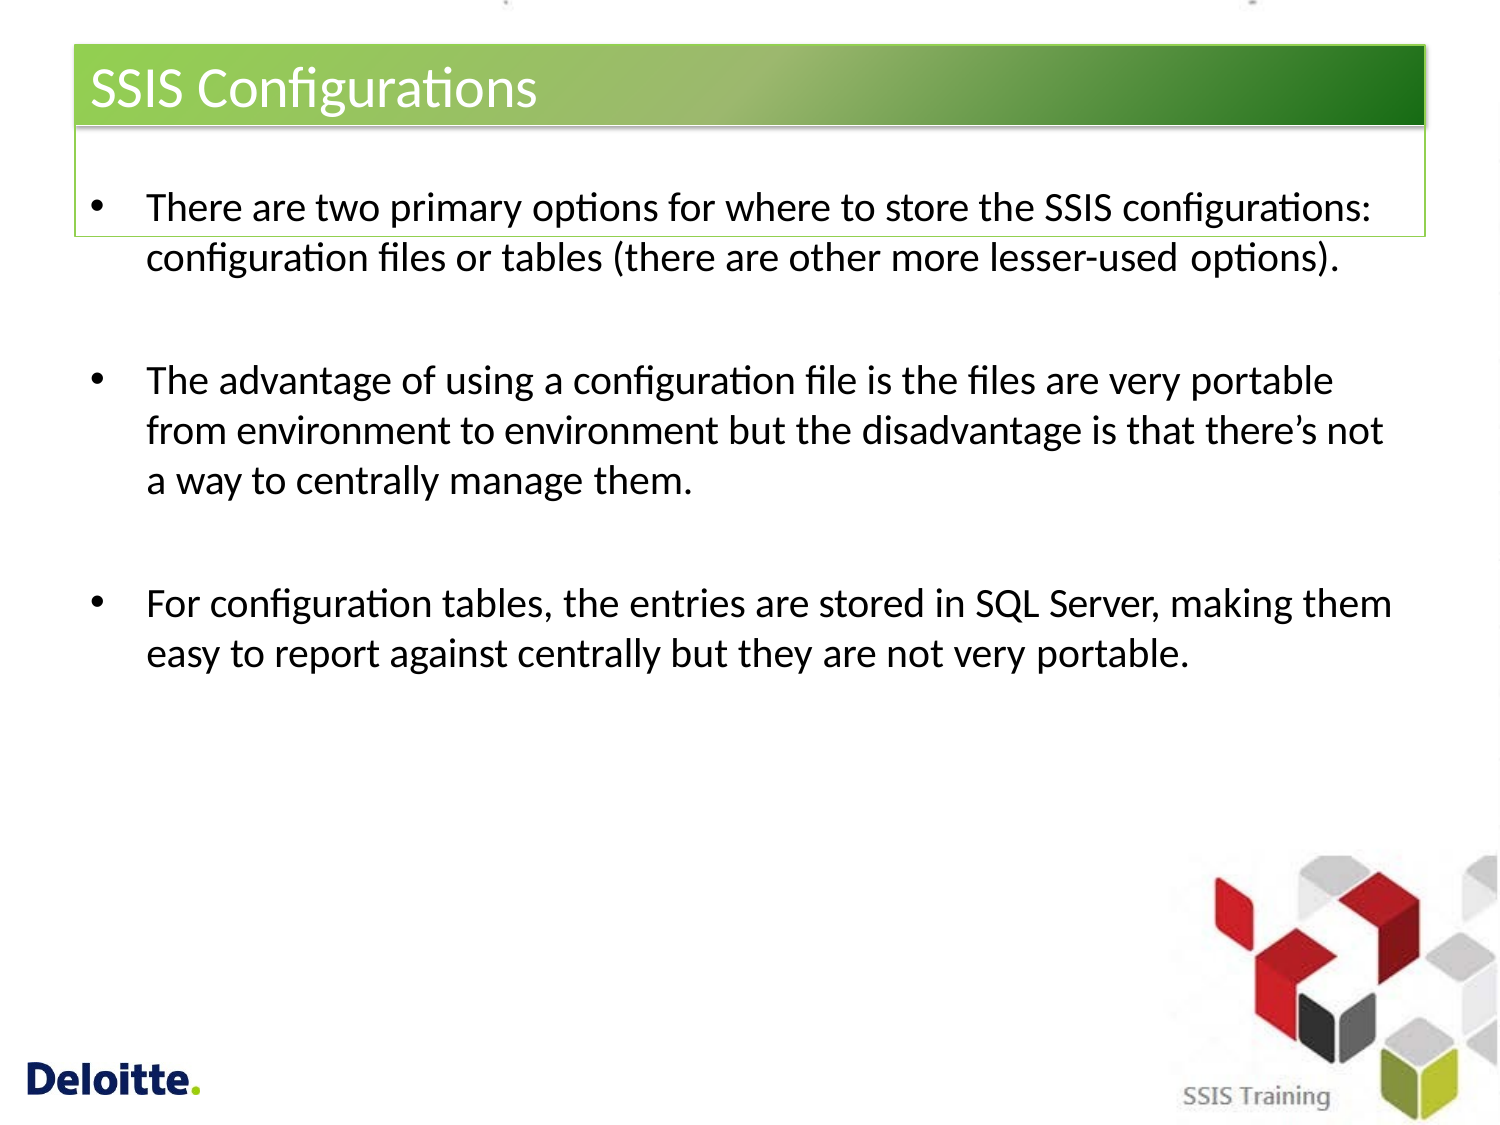

# SSIS Configurations
There are two primary options for where to store the SSIS configurations:  configuration files or tables (there are other more lesser-used options).

The advantage of using a configuration file is the files are very portable  from environment to environment but the disadvantage is that there’s not  a way to centrally manage them.

For configuration tables, the entries are stored in SQL Server, making them  easy to report against centrally but they are not very portable.